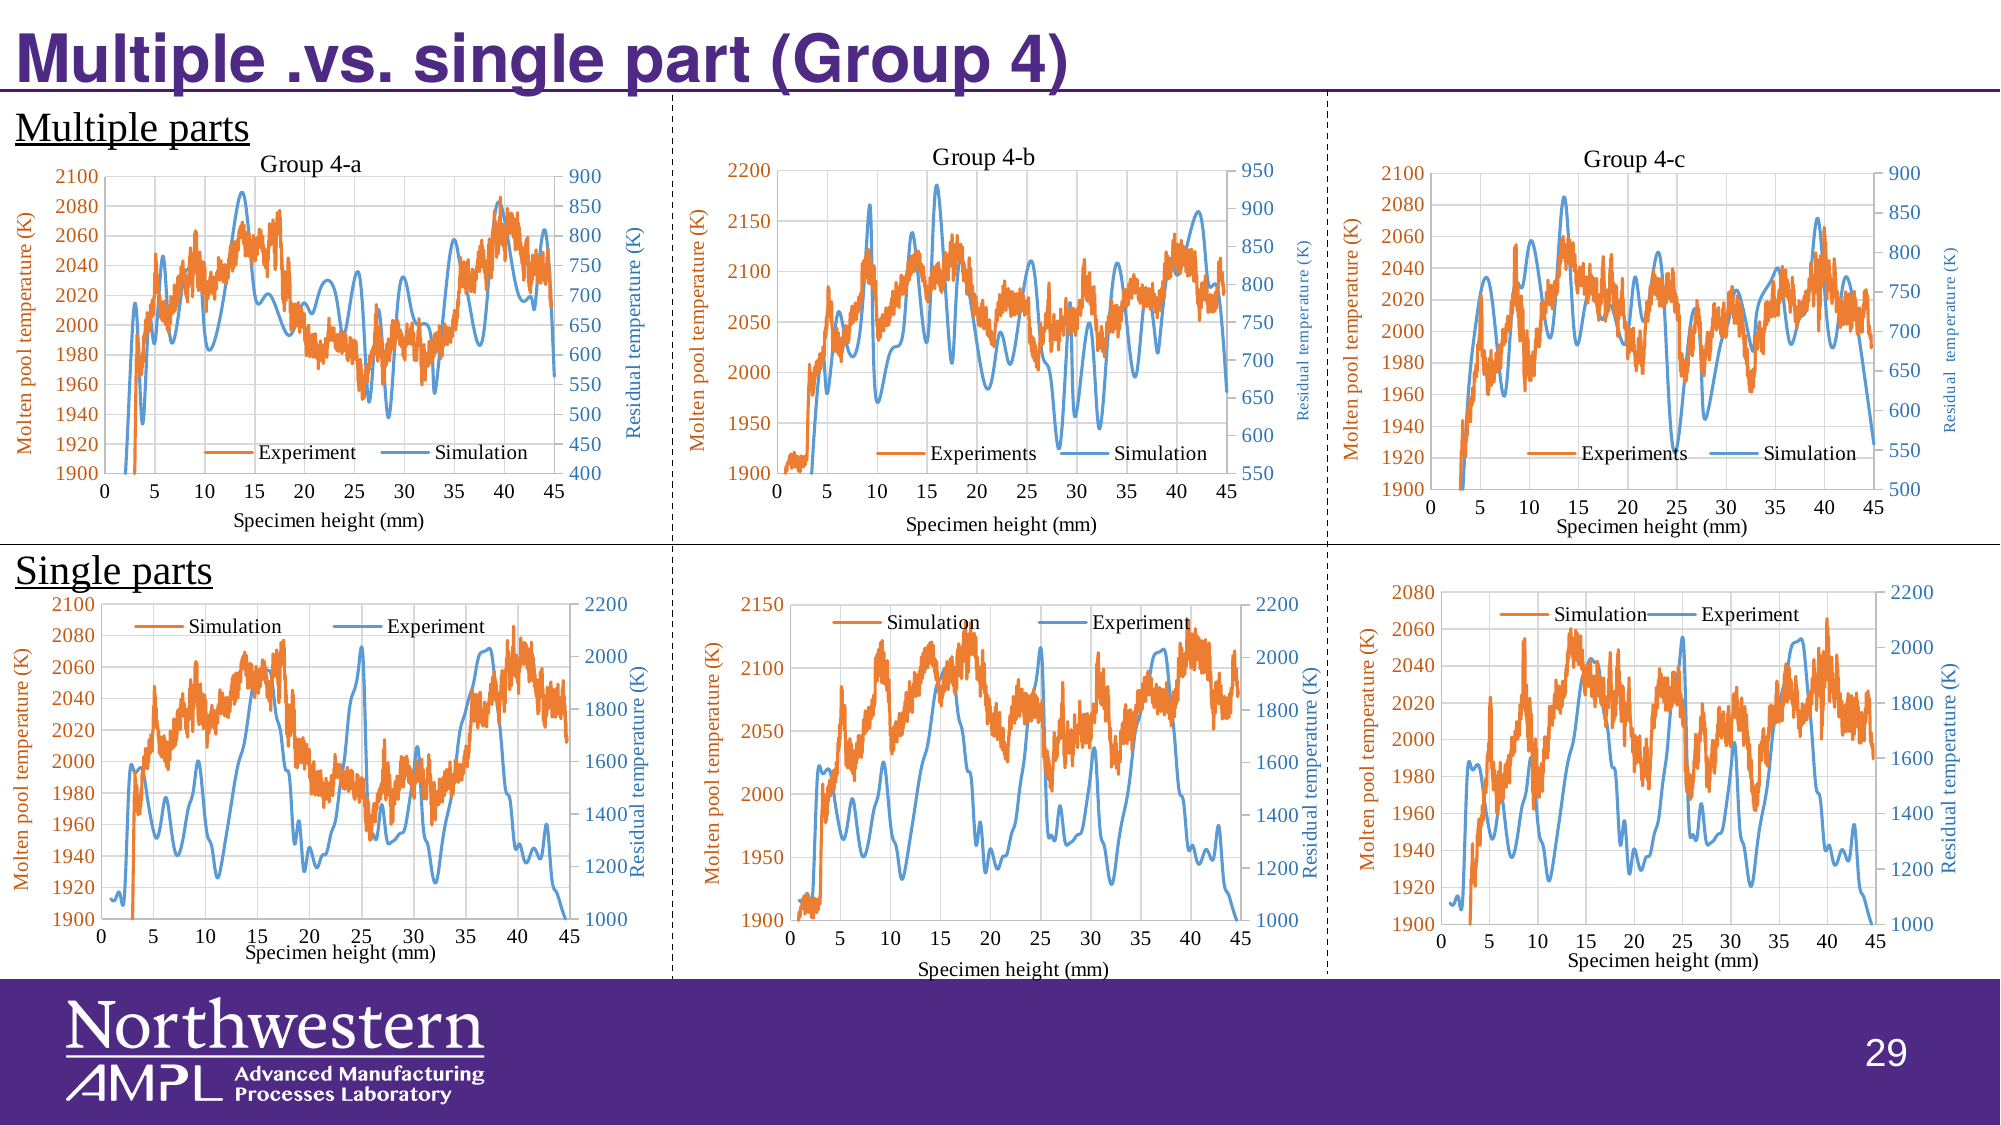

Multiple .vs. single part (Group 4)
Multiple parts

### Chart: Group 4-c

| Category |  |  |
|---|---|---|

### Chart: Group 4-b

| Category |  |  |
|---|---|---|

### Chart: Group 4-a

| Category |  |  |
|---|---|---|
Single parts

### Chart

| Category | Simulation | Experiment |
|---|---|---|

### Chart

| Category | Simulation | Experiment |
|---|---|---|

### Chart

| Category | Simulation | Experiment |
|---|---|---|